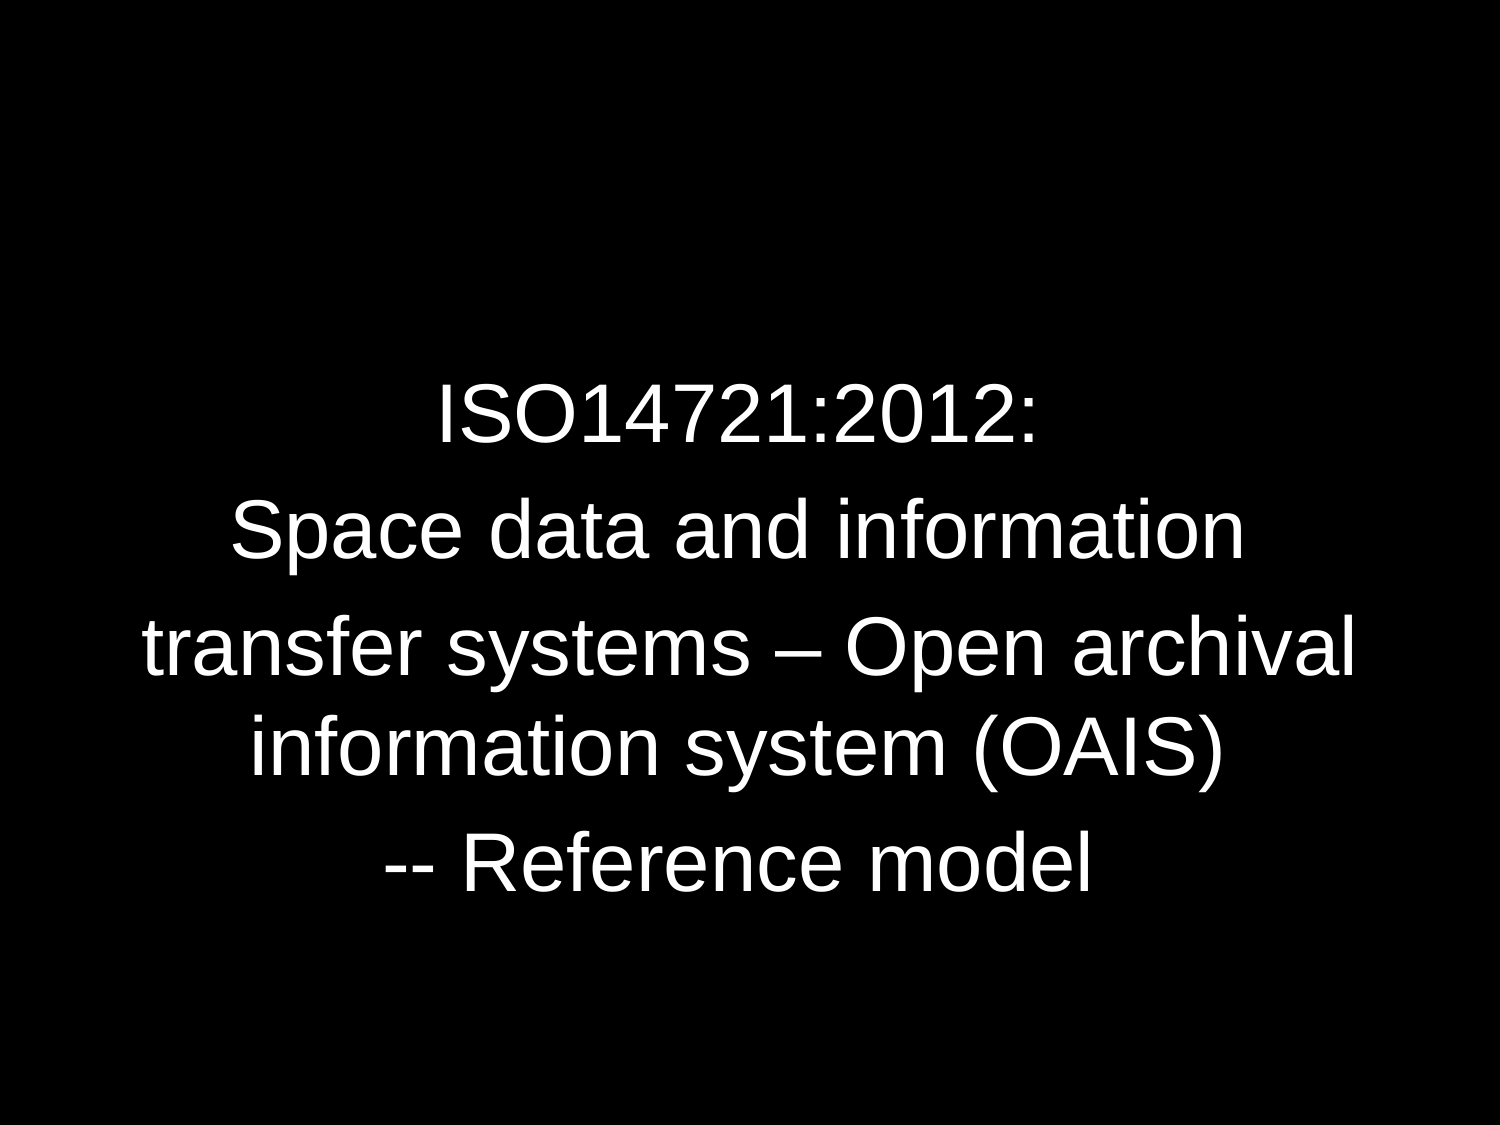

#
ISO14721:2012:
Space data and information
transfer systems – Open archival information system (OAIS)
-- Reference model